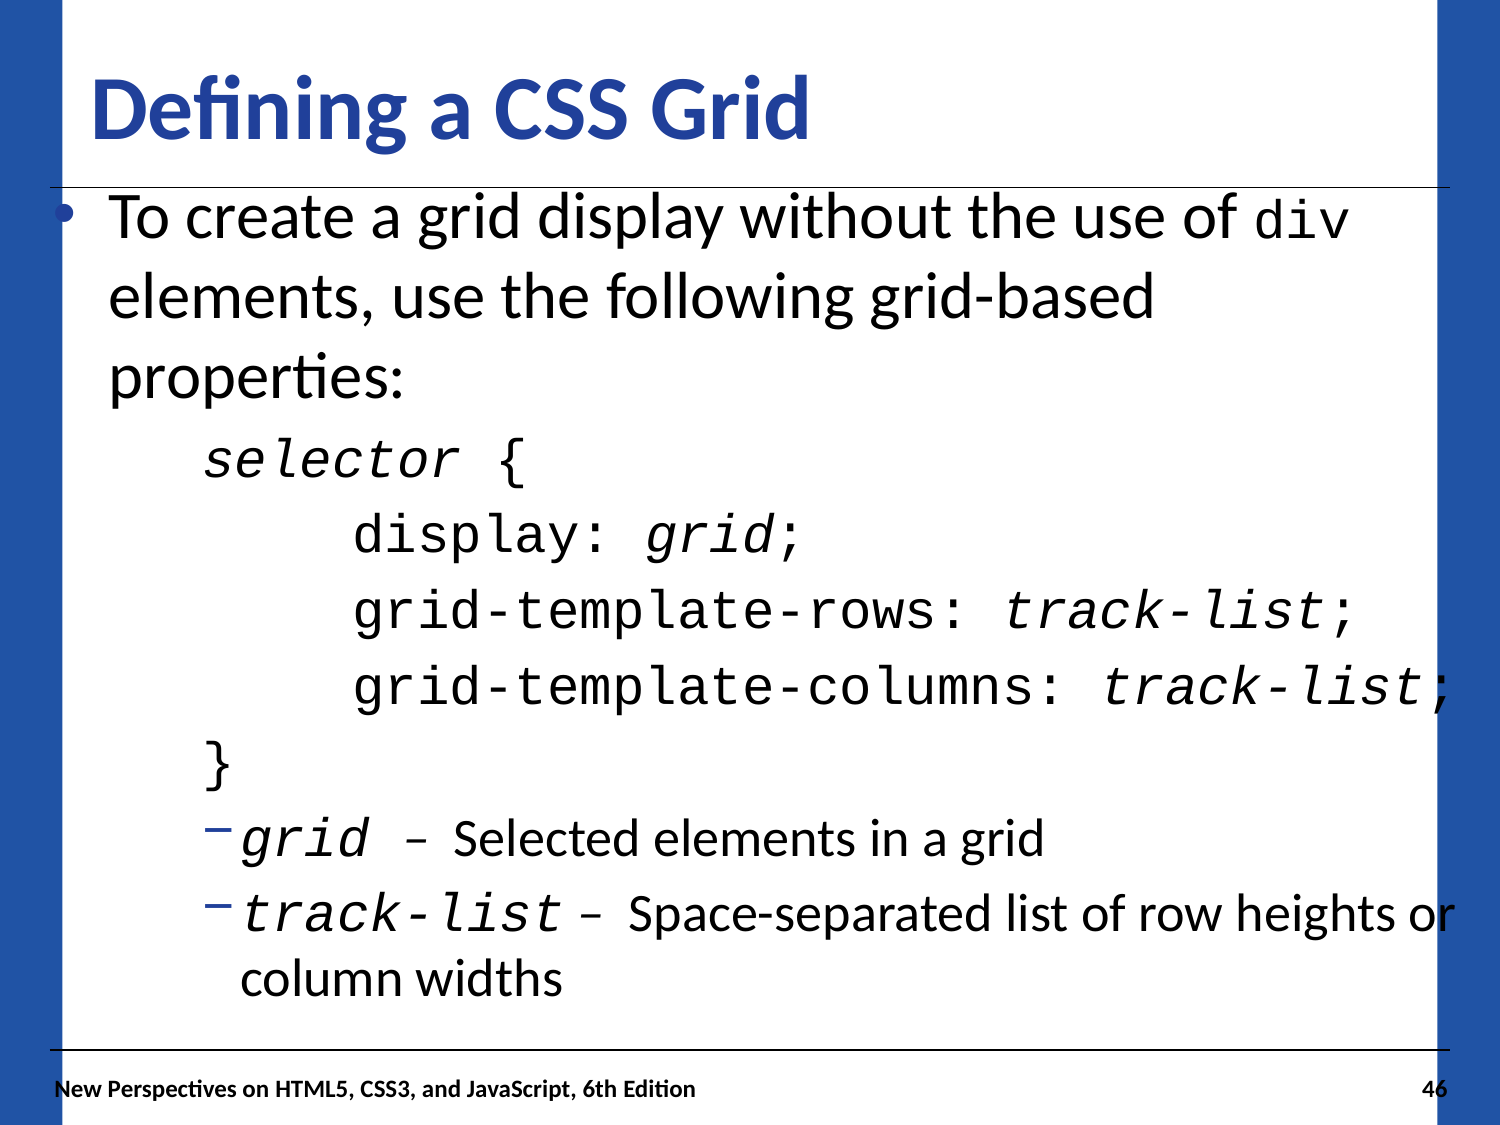

# Defining a CSS Grid
To create a grid display without the use of div elements, use the following grid-based properties:
selector {
	display: grid;
	grid-template-rows: track-list;
	grid-template-columns: track-list;
}
grid –  Selected elements in a grid
track-list –  Space-separated list of row heights or column widths
New Perspectives on HTML5, CSS3, and JavaScript, 6th Edition
46